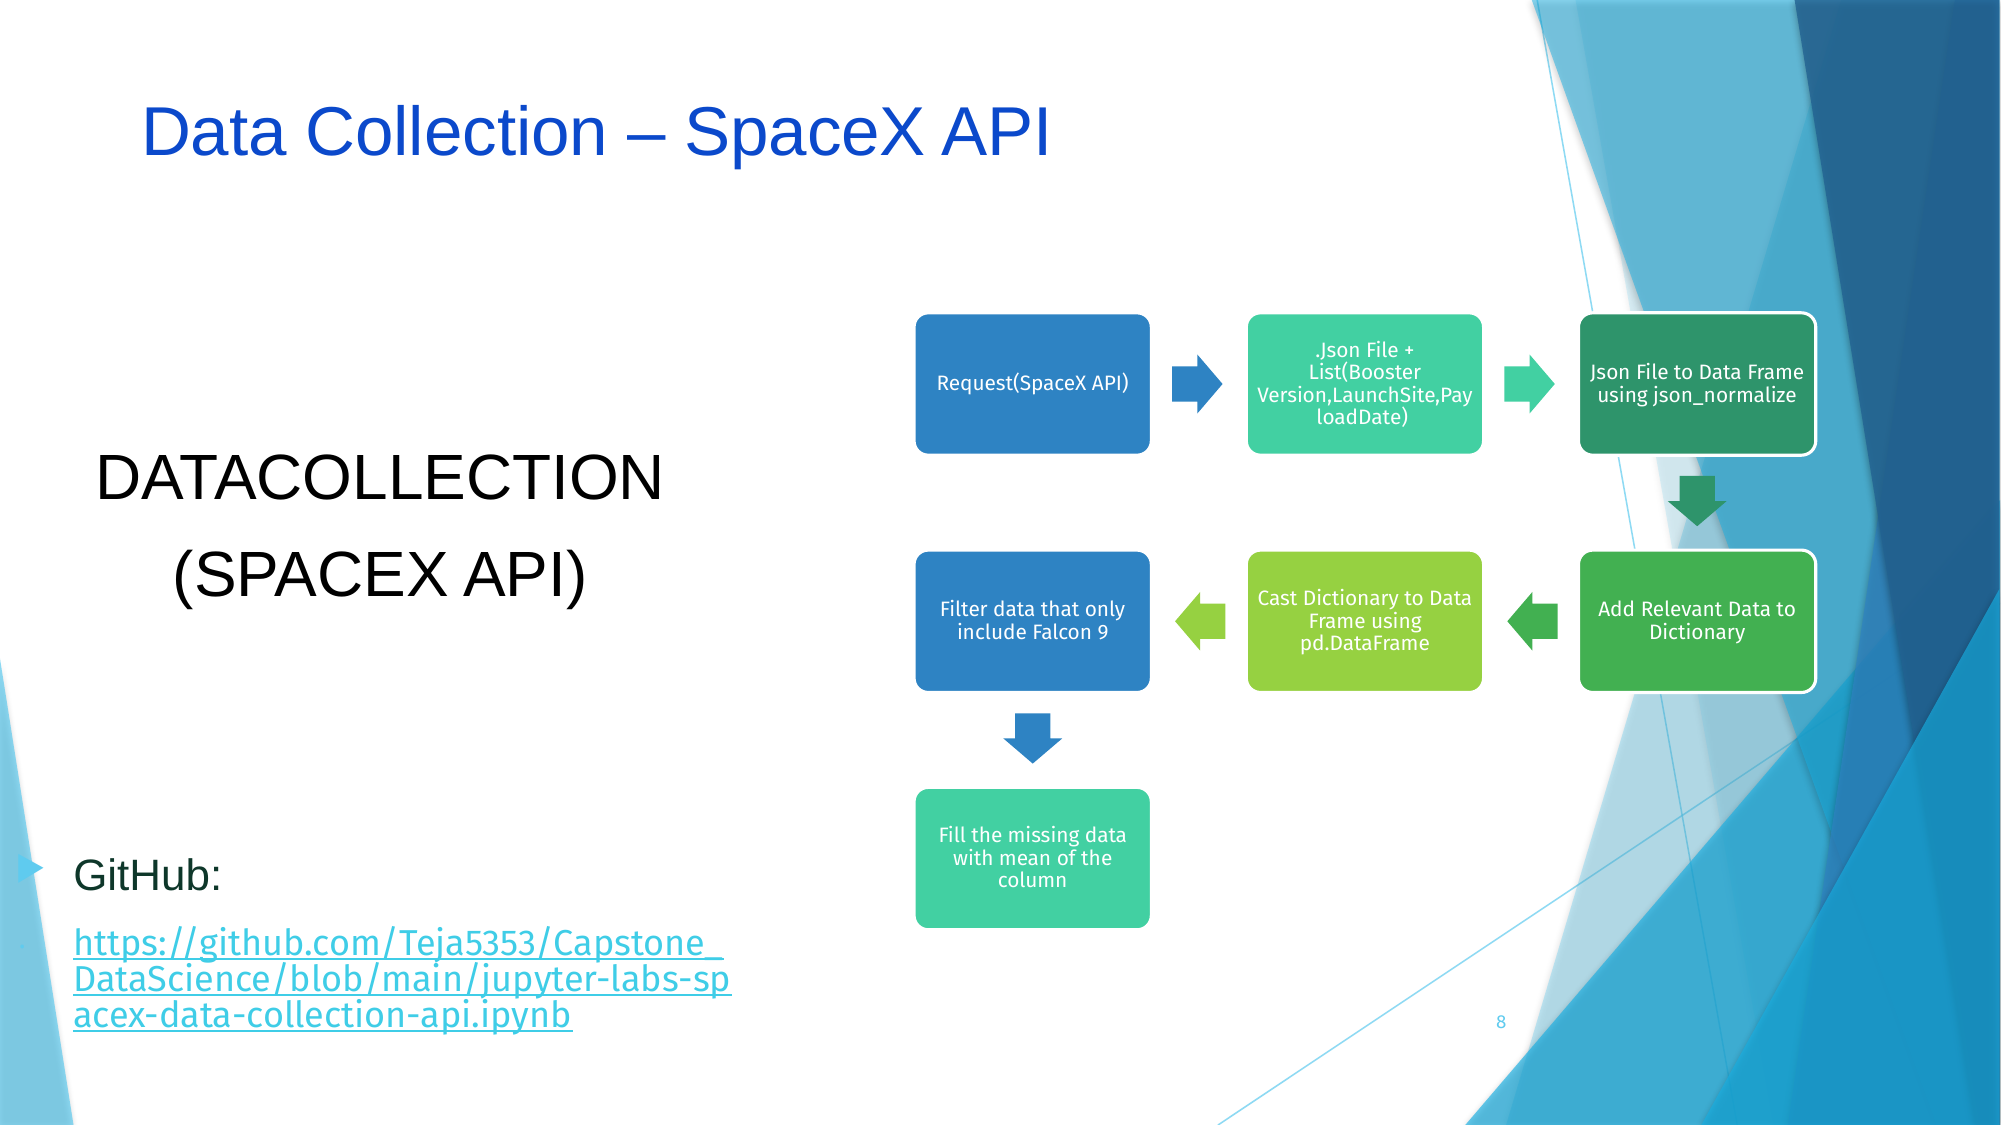

Data Collection – SpaceX API

DATACOLLECTION
(SPACEX API)

GitHub:
https://github.com/Teja5353/Capstone_DataScience/blob/main/jupyter-labs-spacex-data-collection-api.ipynb

Request(SpaceX API)
.Json File + List(Booster Version,LaunchSite,PayloadDate)
Json File to Data Frame using json_normalize

Filter data that only include Falcon 9
Cast Dictionary to Data Frame using pd.DataFrame
Add Relevant Data to Dictionary

Fill the missing data with mean of the column
8